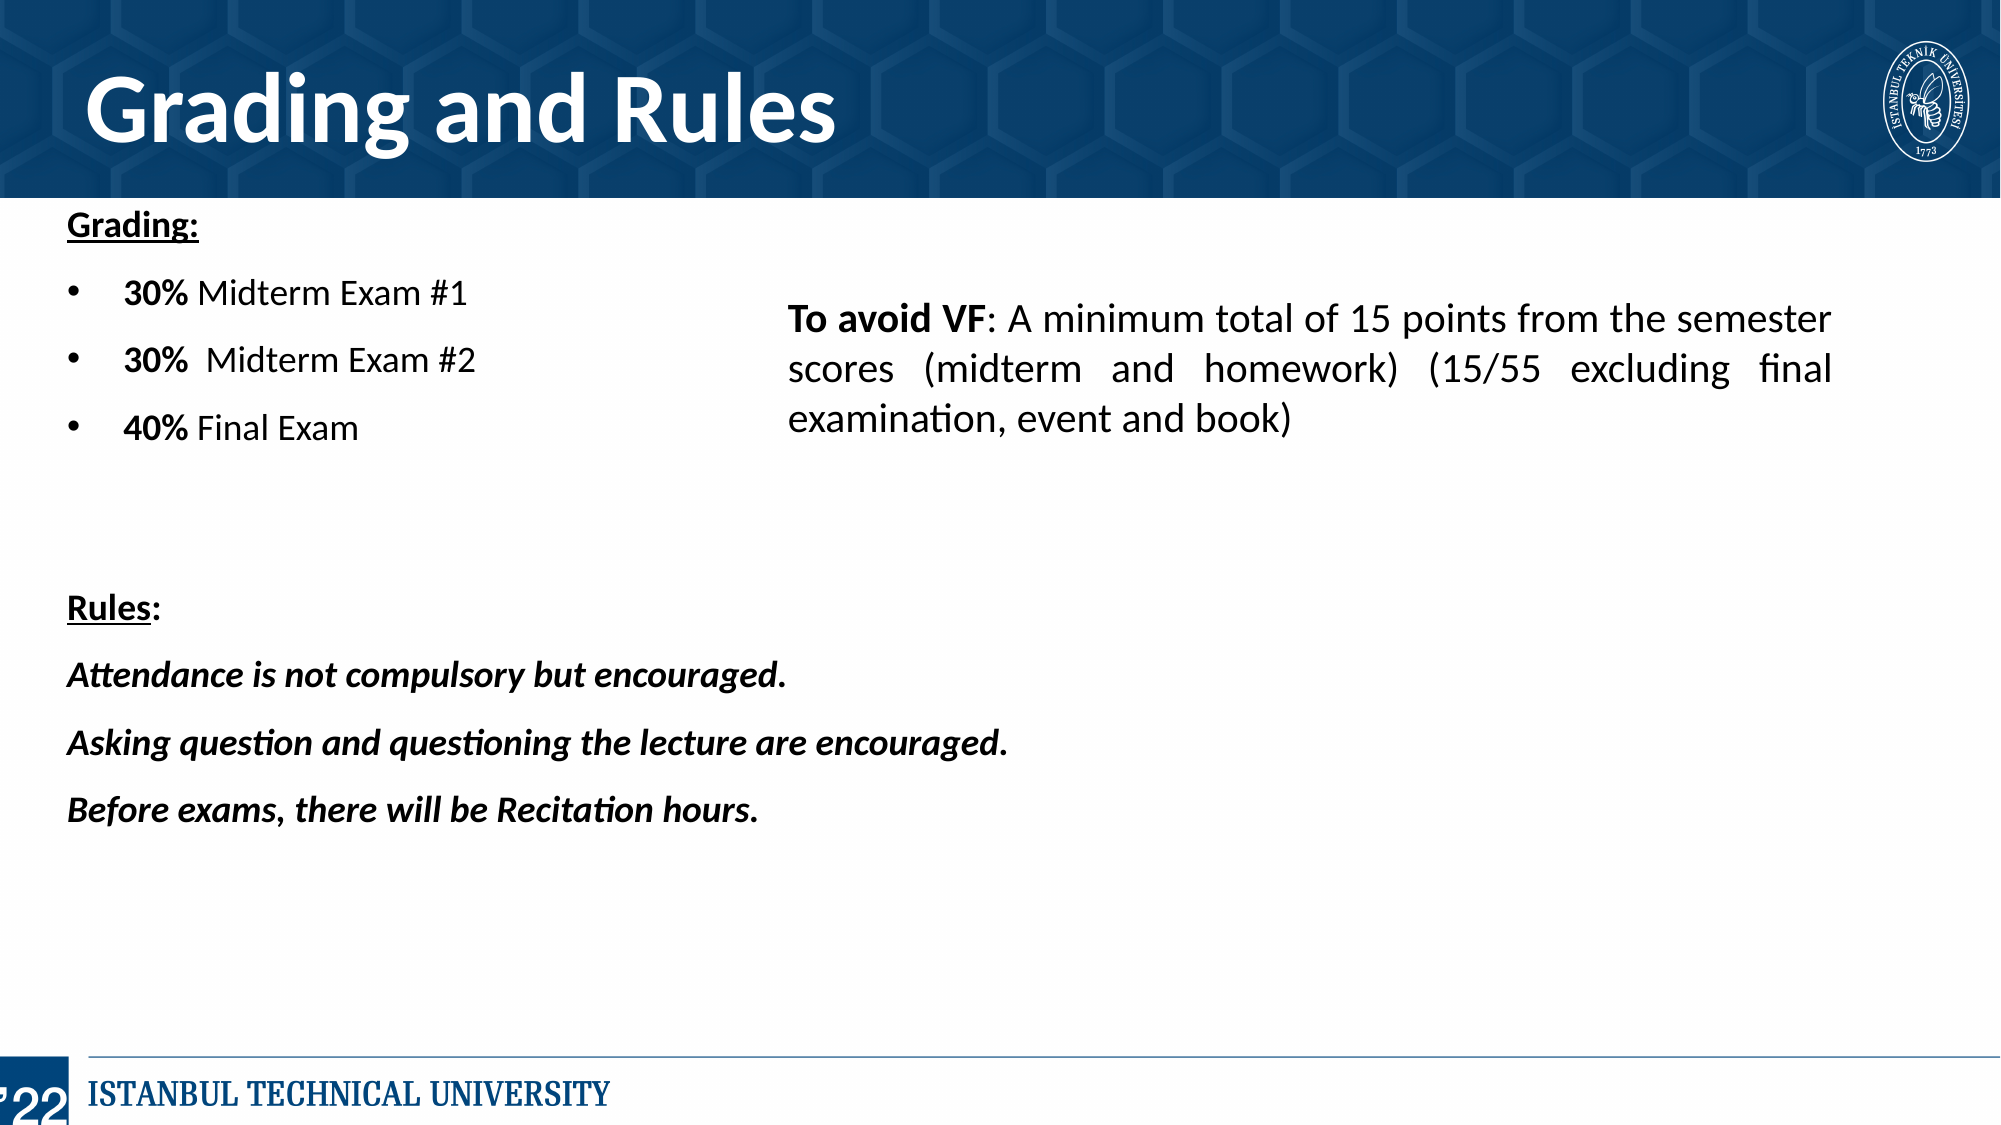

Grading and Rules
Grading:
30% Midterm Exam #1
30%  Midterm Exam #2
40% Final Exam

Rules:
Attendance is not compulsory but encouraged.
Asking question and questioning the lecture are encouraged.
Before exams, there will be Recitation hours.

To avoid VF: A minimum total of 15 points from the semester scores (midterm and homework) (15/55 excluding final examination, event and book)